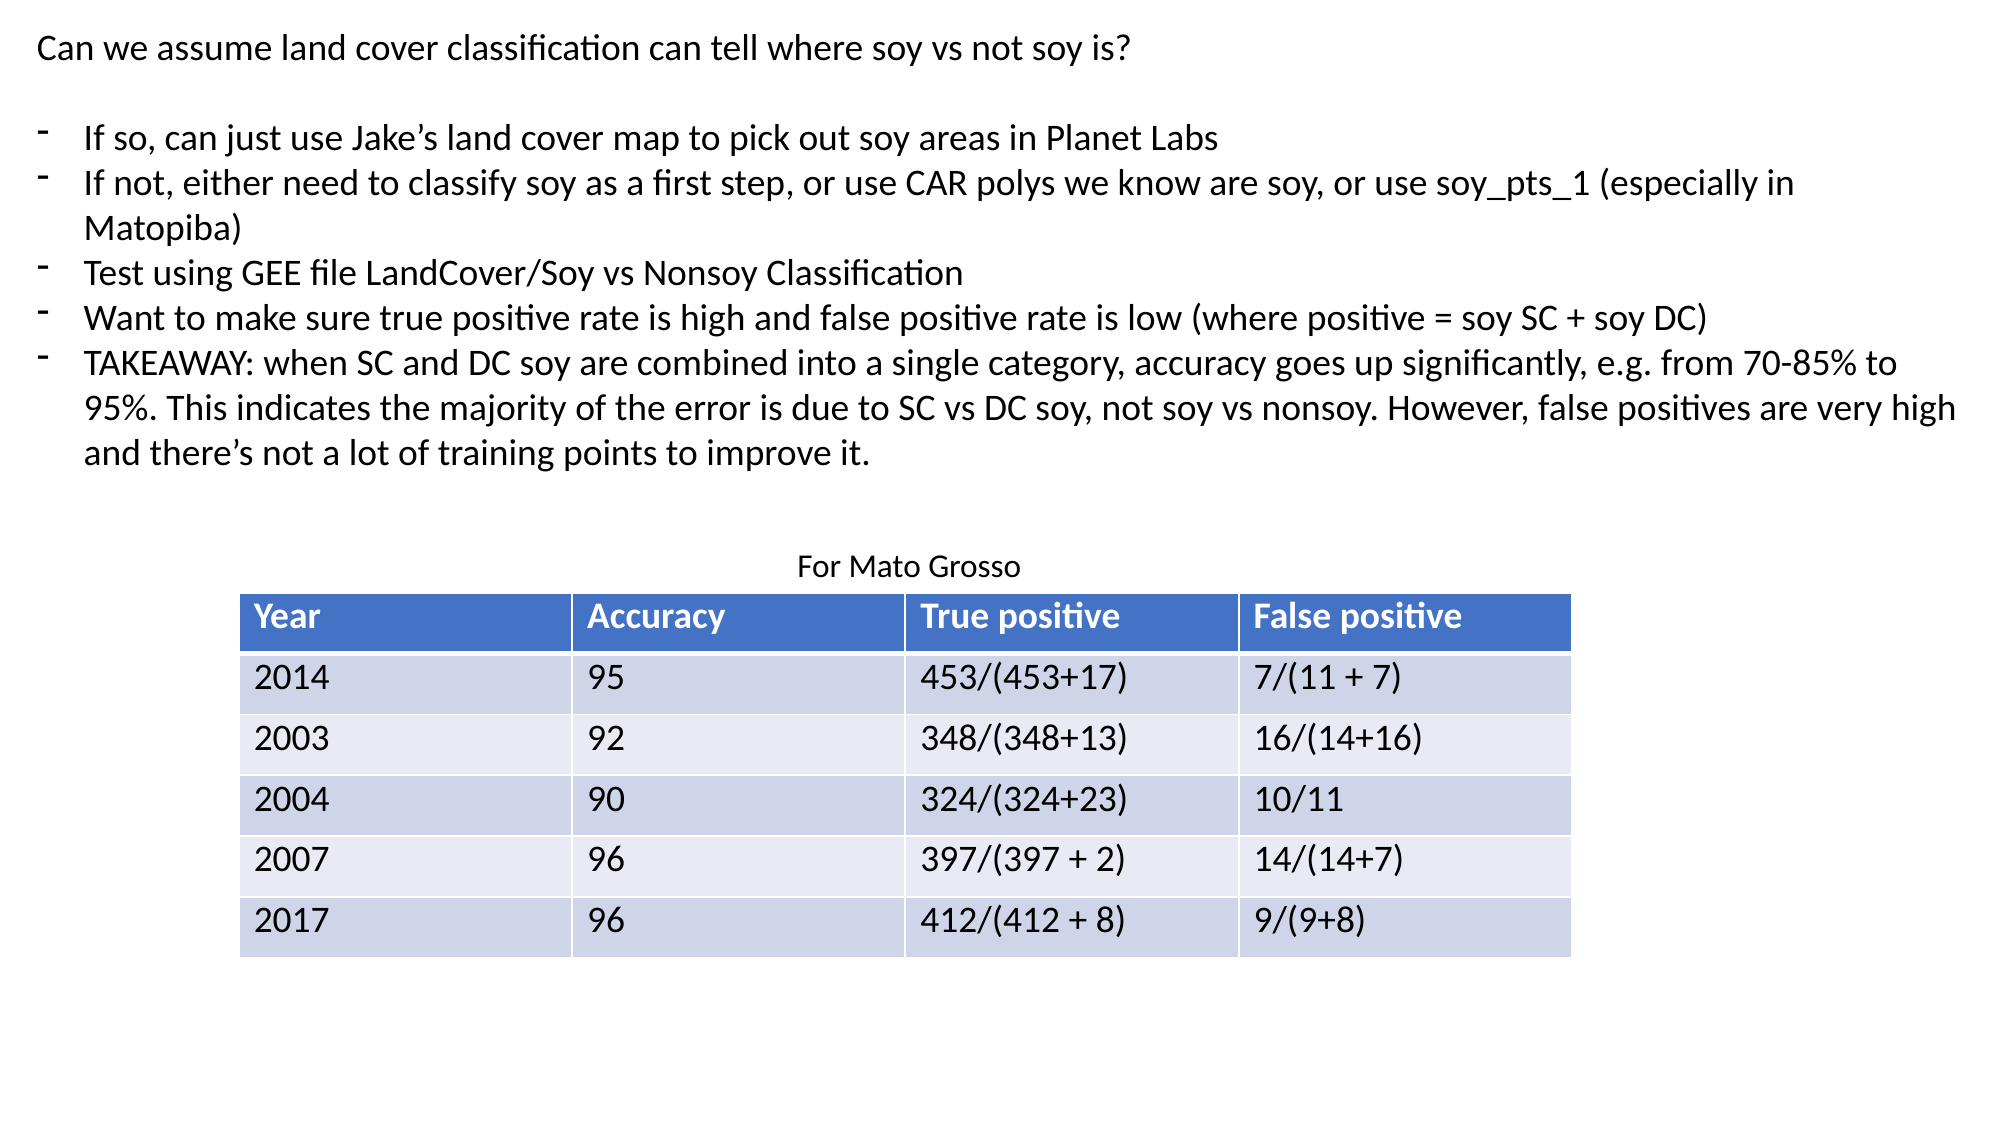

Can we assume land cover classification can tell where soy vs not soy is?

If so, can just use Jake’s land cover map to pick out soy areas in Planet Labs
If not, either need to classify soy as a first step, or use CAR polys we know are soy, or use soy_pts_1 (especially in Matopiba)
Test using GEE file LandCover/Soy vs Nonsoy Classification
Want to make sure true positive rate is high and false positive rate is low (where positive = soy SC + soy DC)
TAKEAWAY: when SC and DC soy are combined into a single category, accuracy goes up significantly, e.g. from 70-85% to 95%. This indicates the majority of the error is due to SC vs DC soy, not soy vs nonsoy. However, false positives are very high and there’s not a lot of training points to improve it.
For Mato Grosso
| Year | Accuracy | True positive | False positive |
| --- | --- | --- | --- |
| 2014 | 95 | 453/(453+17) | 7/(11 + 7) |
| 2003 | 92 | 348/(348+13) | 16/(14+16) |
| 2004 | 90 | 324/(324+23) | 10/11 |
| 2007 | 96 | 397/(397 + 2) | 14/(14+7) |
| 2017 | 96 | 412/(412 + 8) | 9/(9+8) |